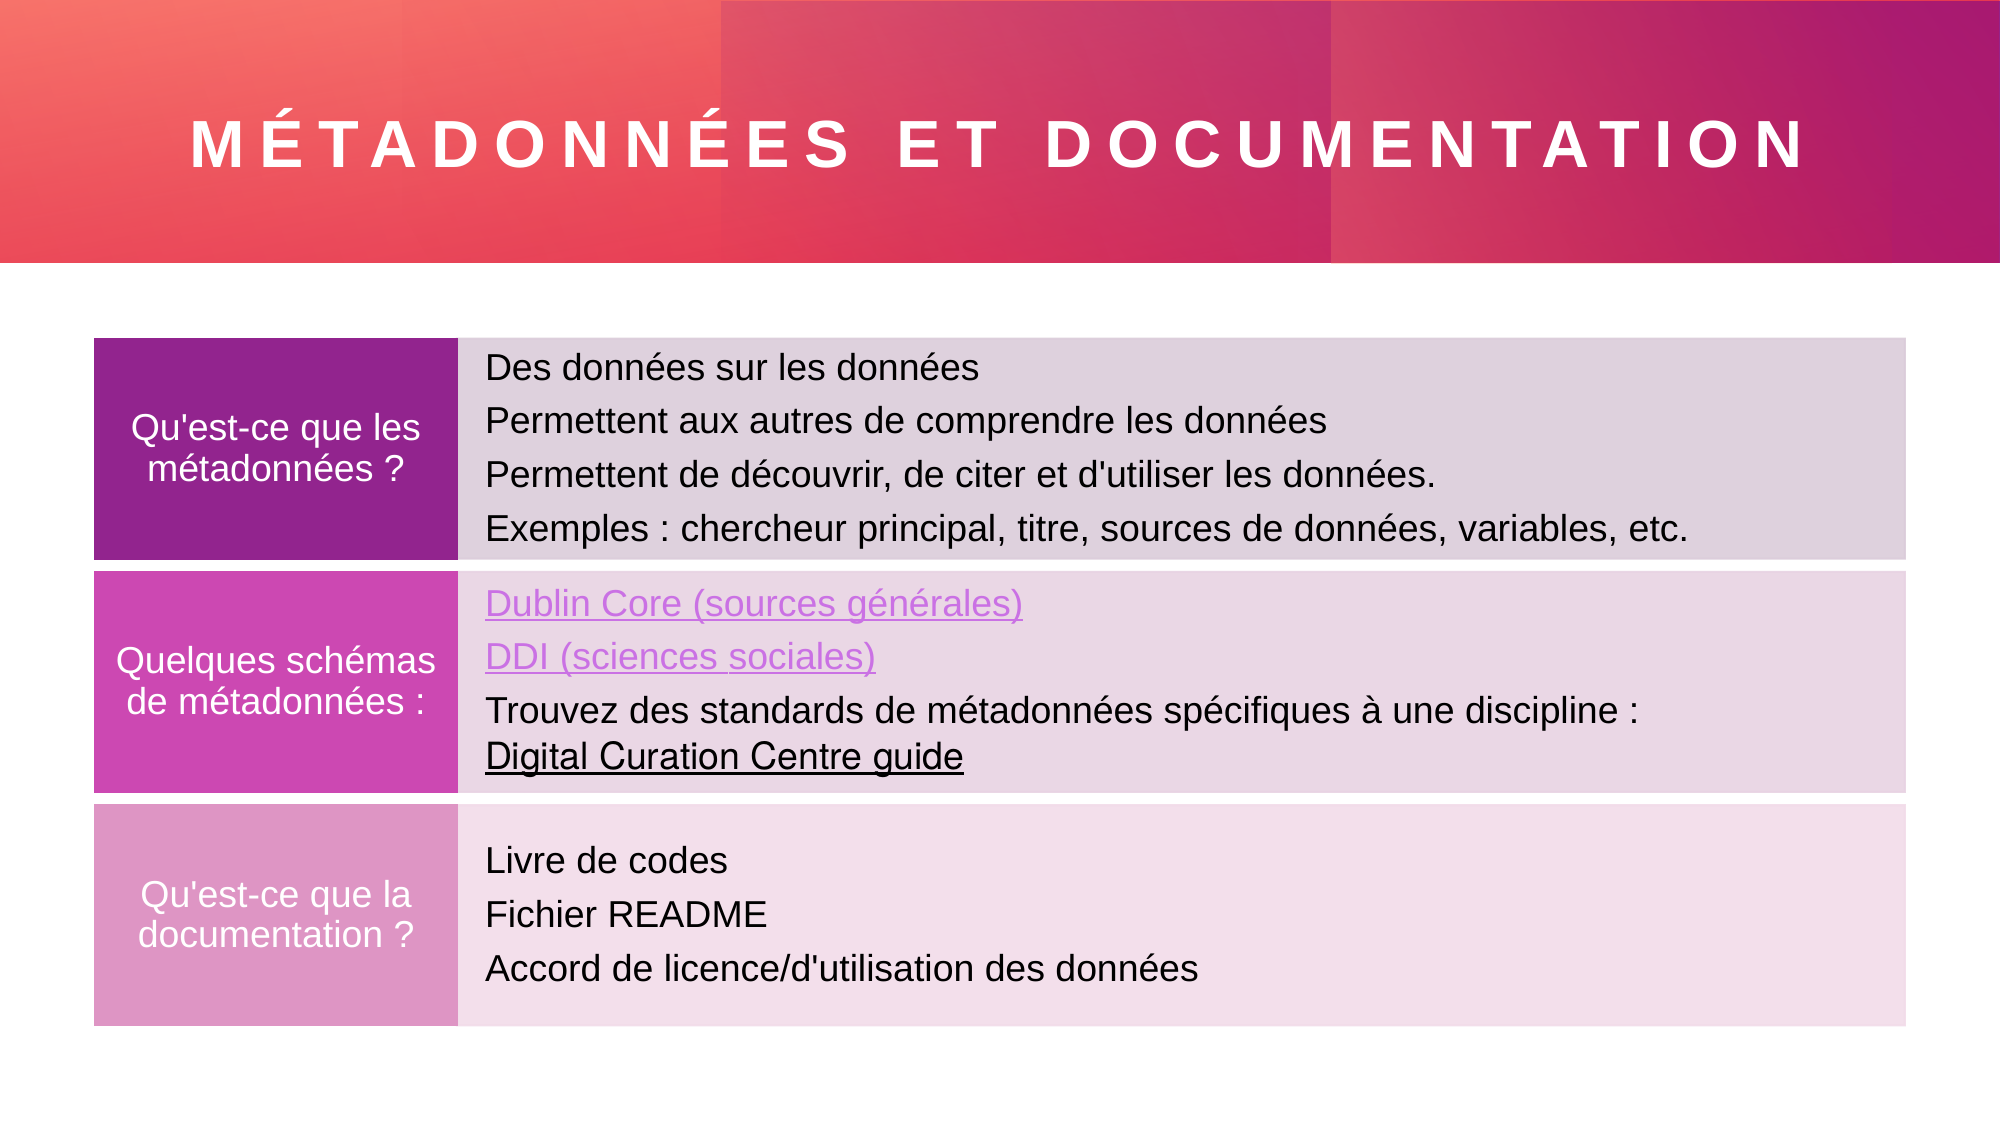

# Métadonnées et documentation
Des données sur les données
Permettent aux autres de comprendre les données
Permettent de découvrir, de citer et d'utiliser les données.
Exemples : chercheur principal, titre, sources de données, variables, etc.
Qu'est-ce que les métadonnées ?
Dublin Core (sources générales)
DDI (sciences sociales)
Trouvez des standards de métadonnées spécifiques à une discipline : Digital Curation Centre guide
Quelques schémas de métadonnées :
Livre de codes
Fichier README
Accord de licence/d'utilisation des données
Qu'est-ce que la documentation ?